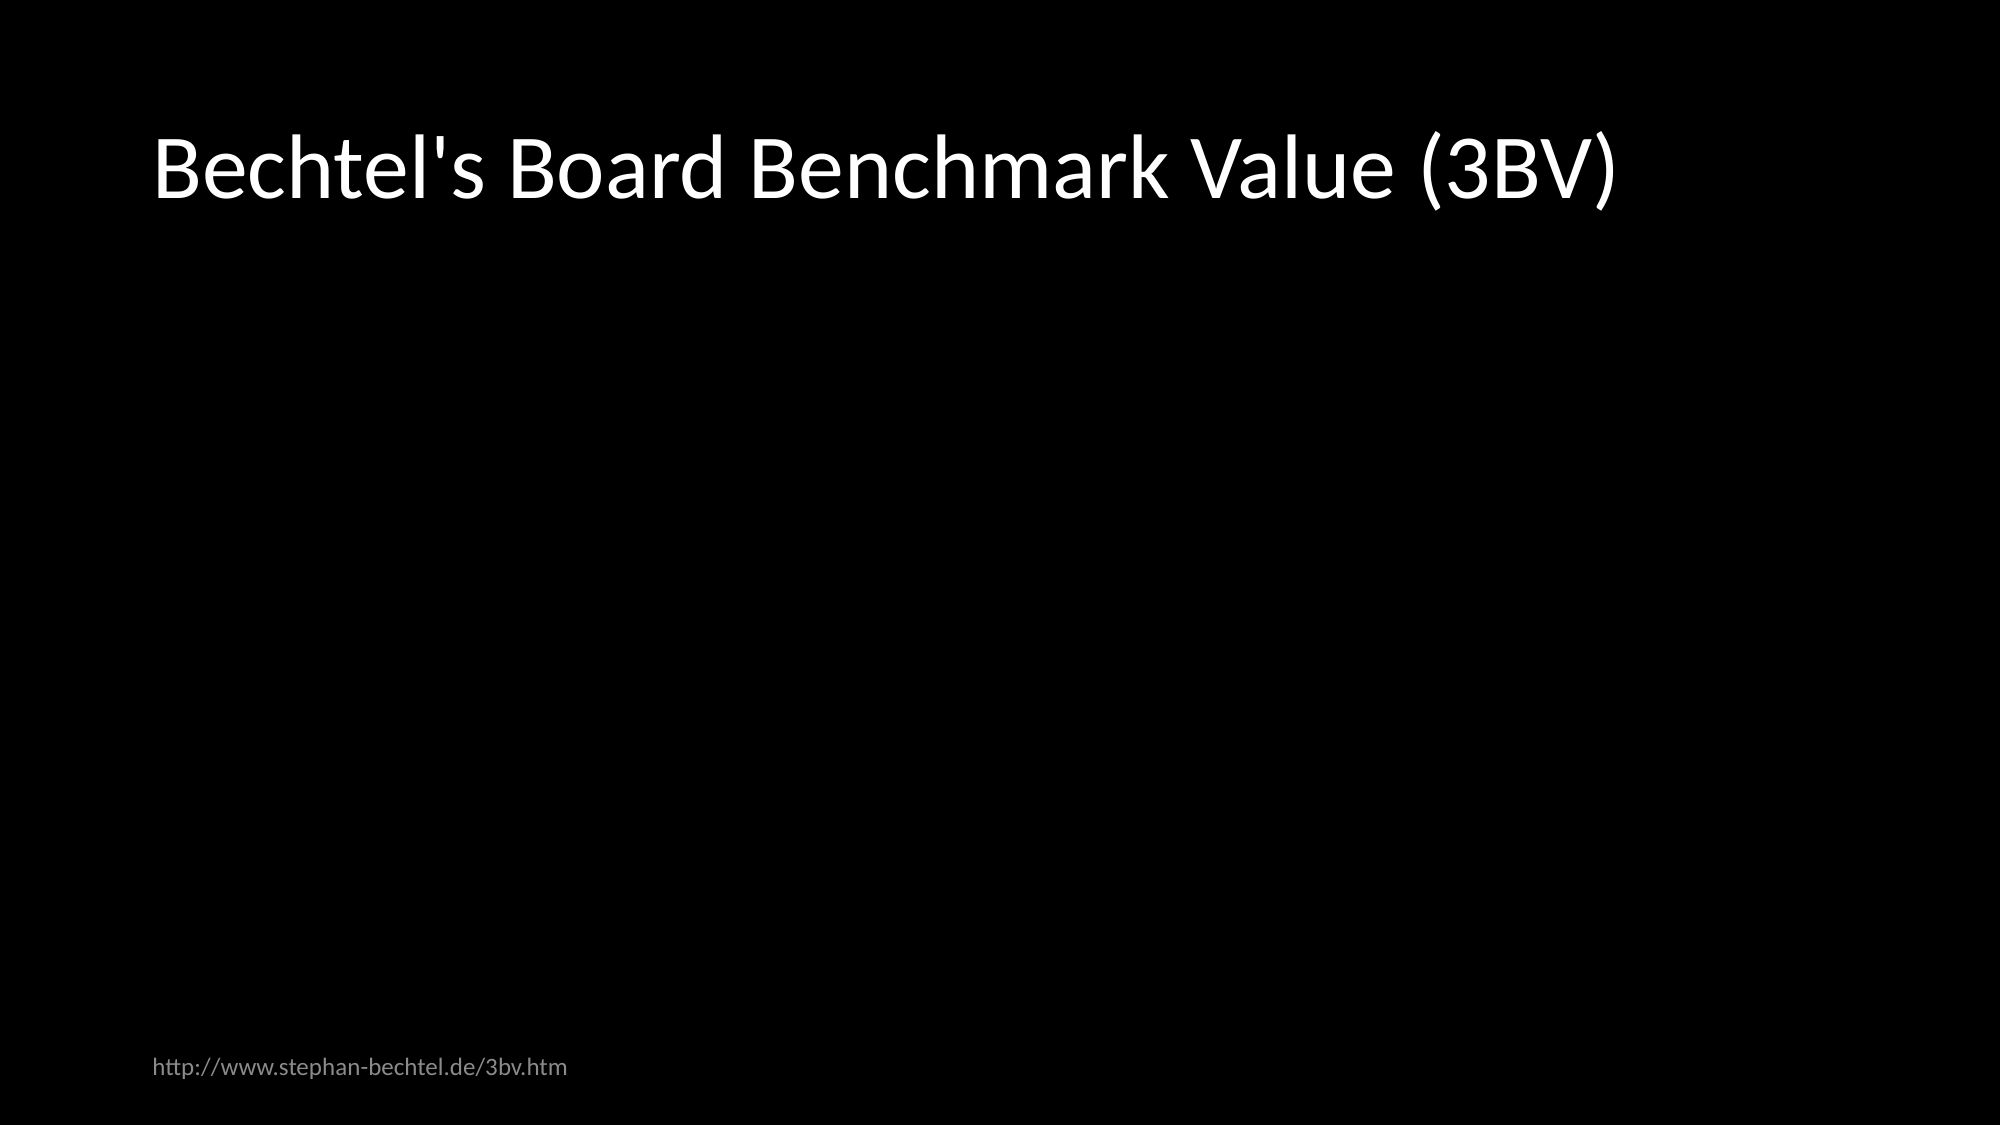

# Bechtel's Board Benchmark Value (3BV)

http://www.stephan-bechtel.de/3bv.htm